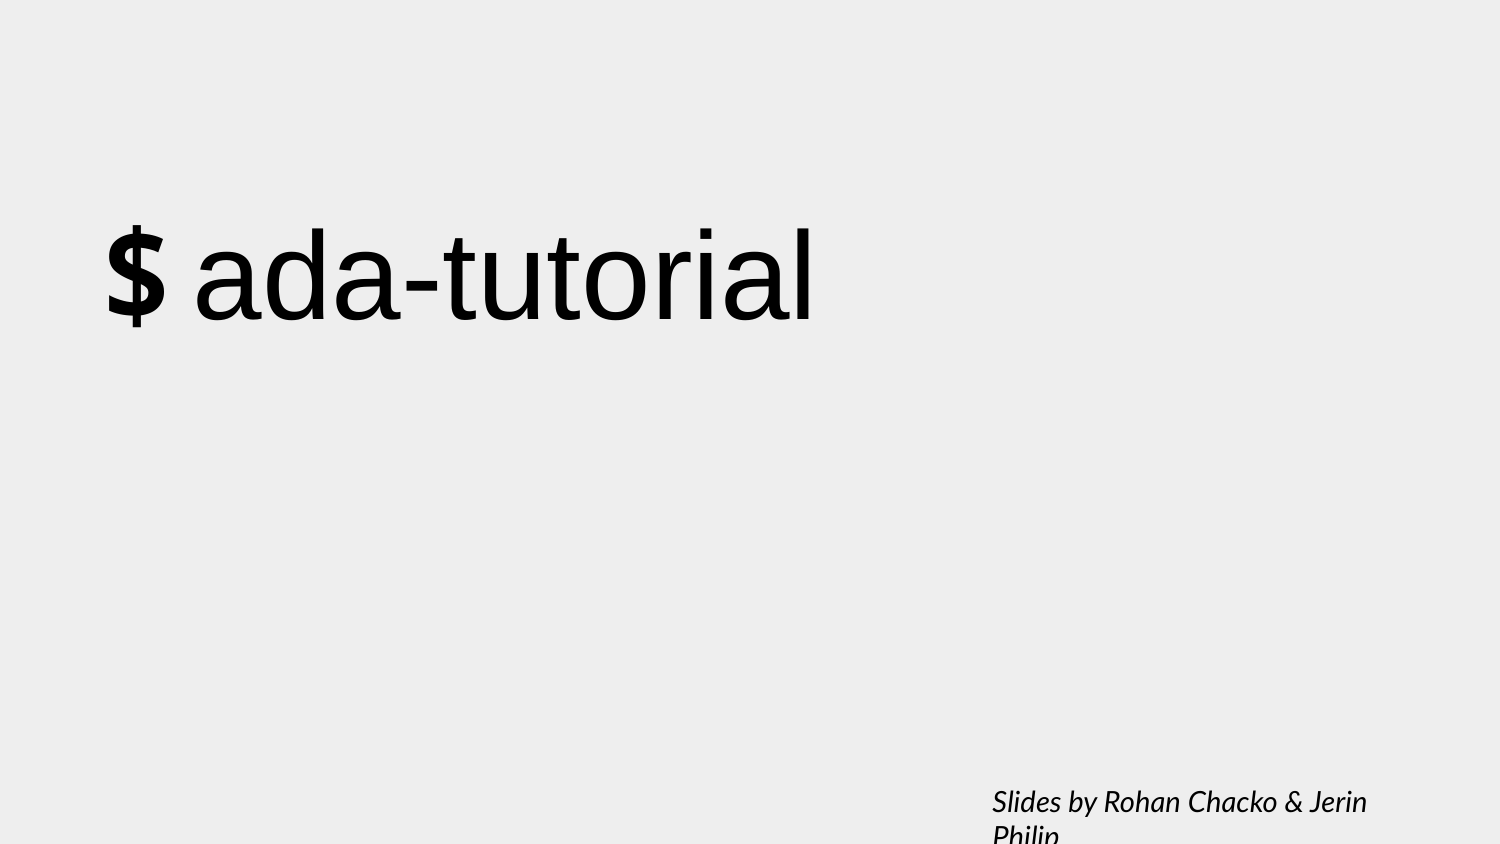

# ada-tutorial
Slides by Rohan Chacko & Jerin Philip